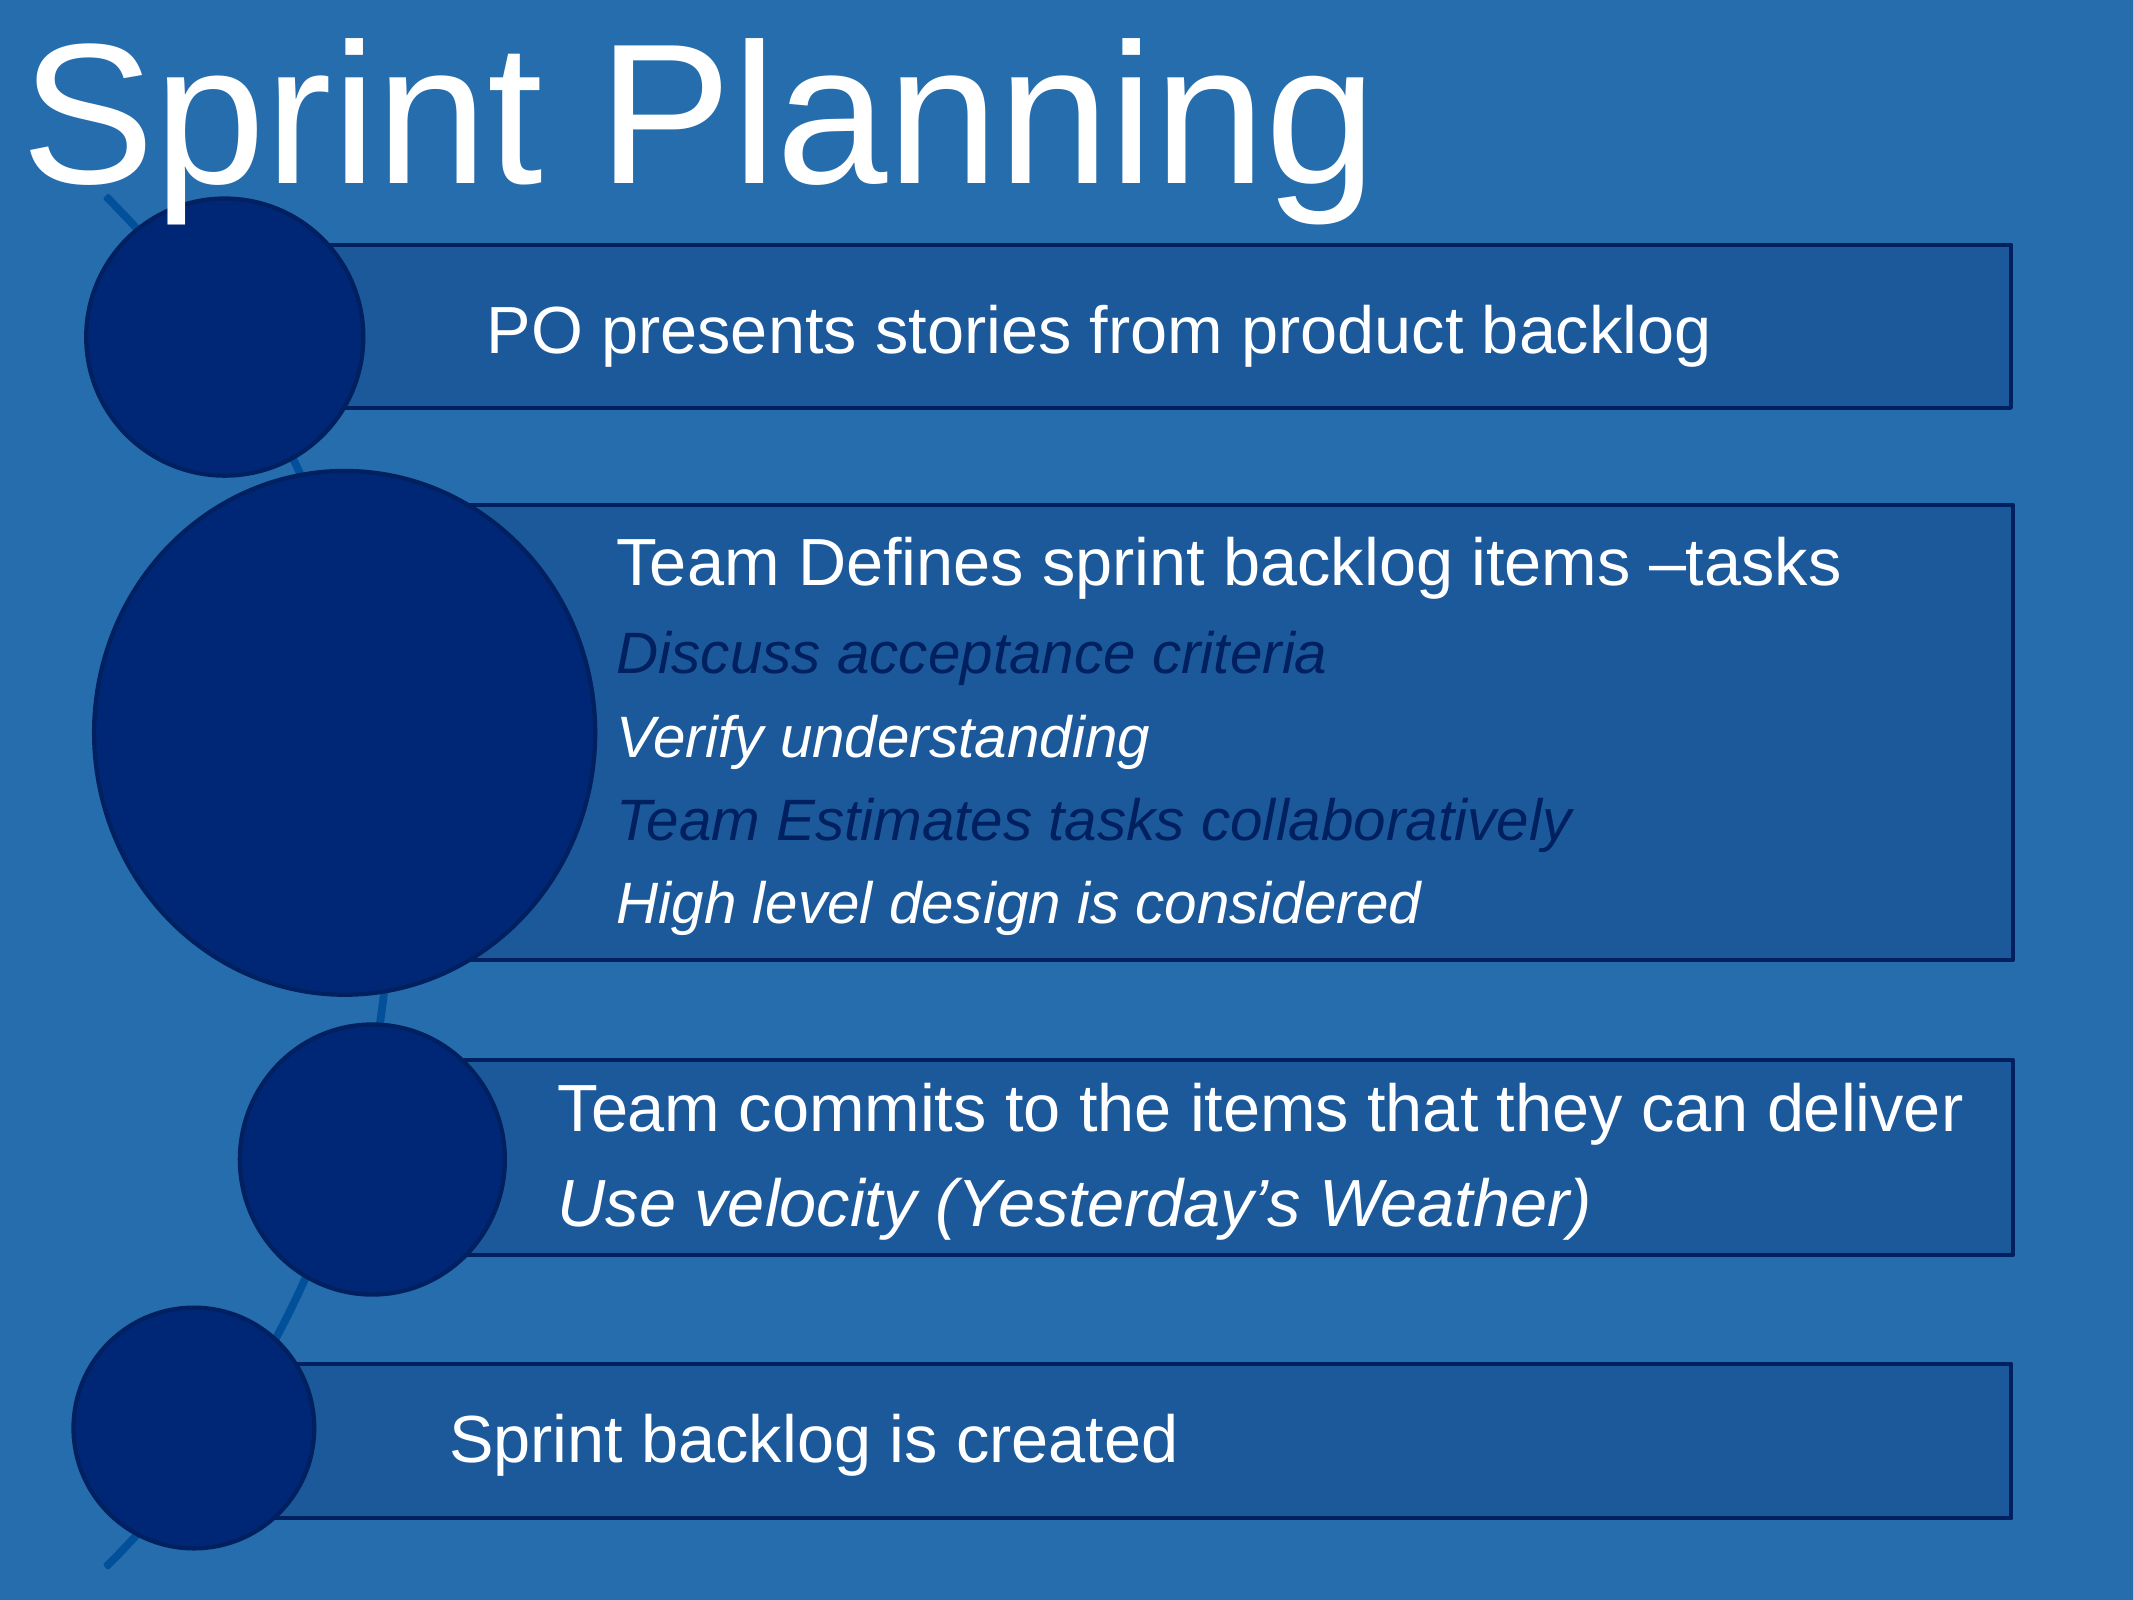

Sprint Planning
PO presents stories from product backlog
Team commits to the items that they can deliver
Use velocity (Yesterday’s Weather)
Sprint backlog is created
Team Defines sprint backlog items –tasks
Discuss acceptance criteria
Verify understanding
Team Estimates tasks collaboratively
High level design is considered